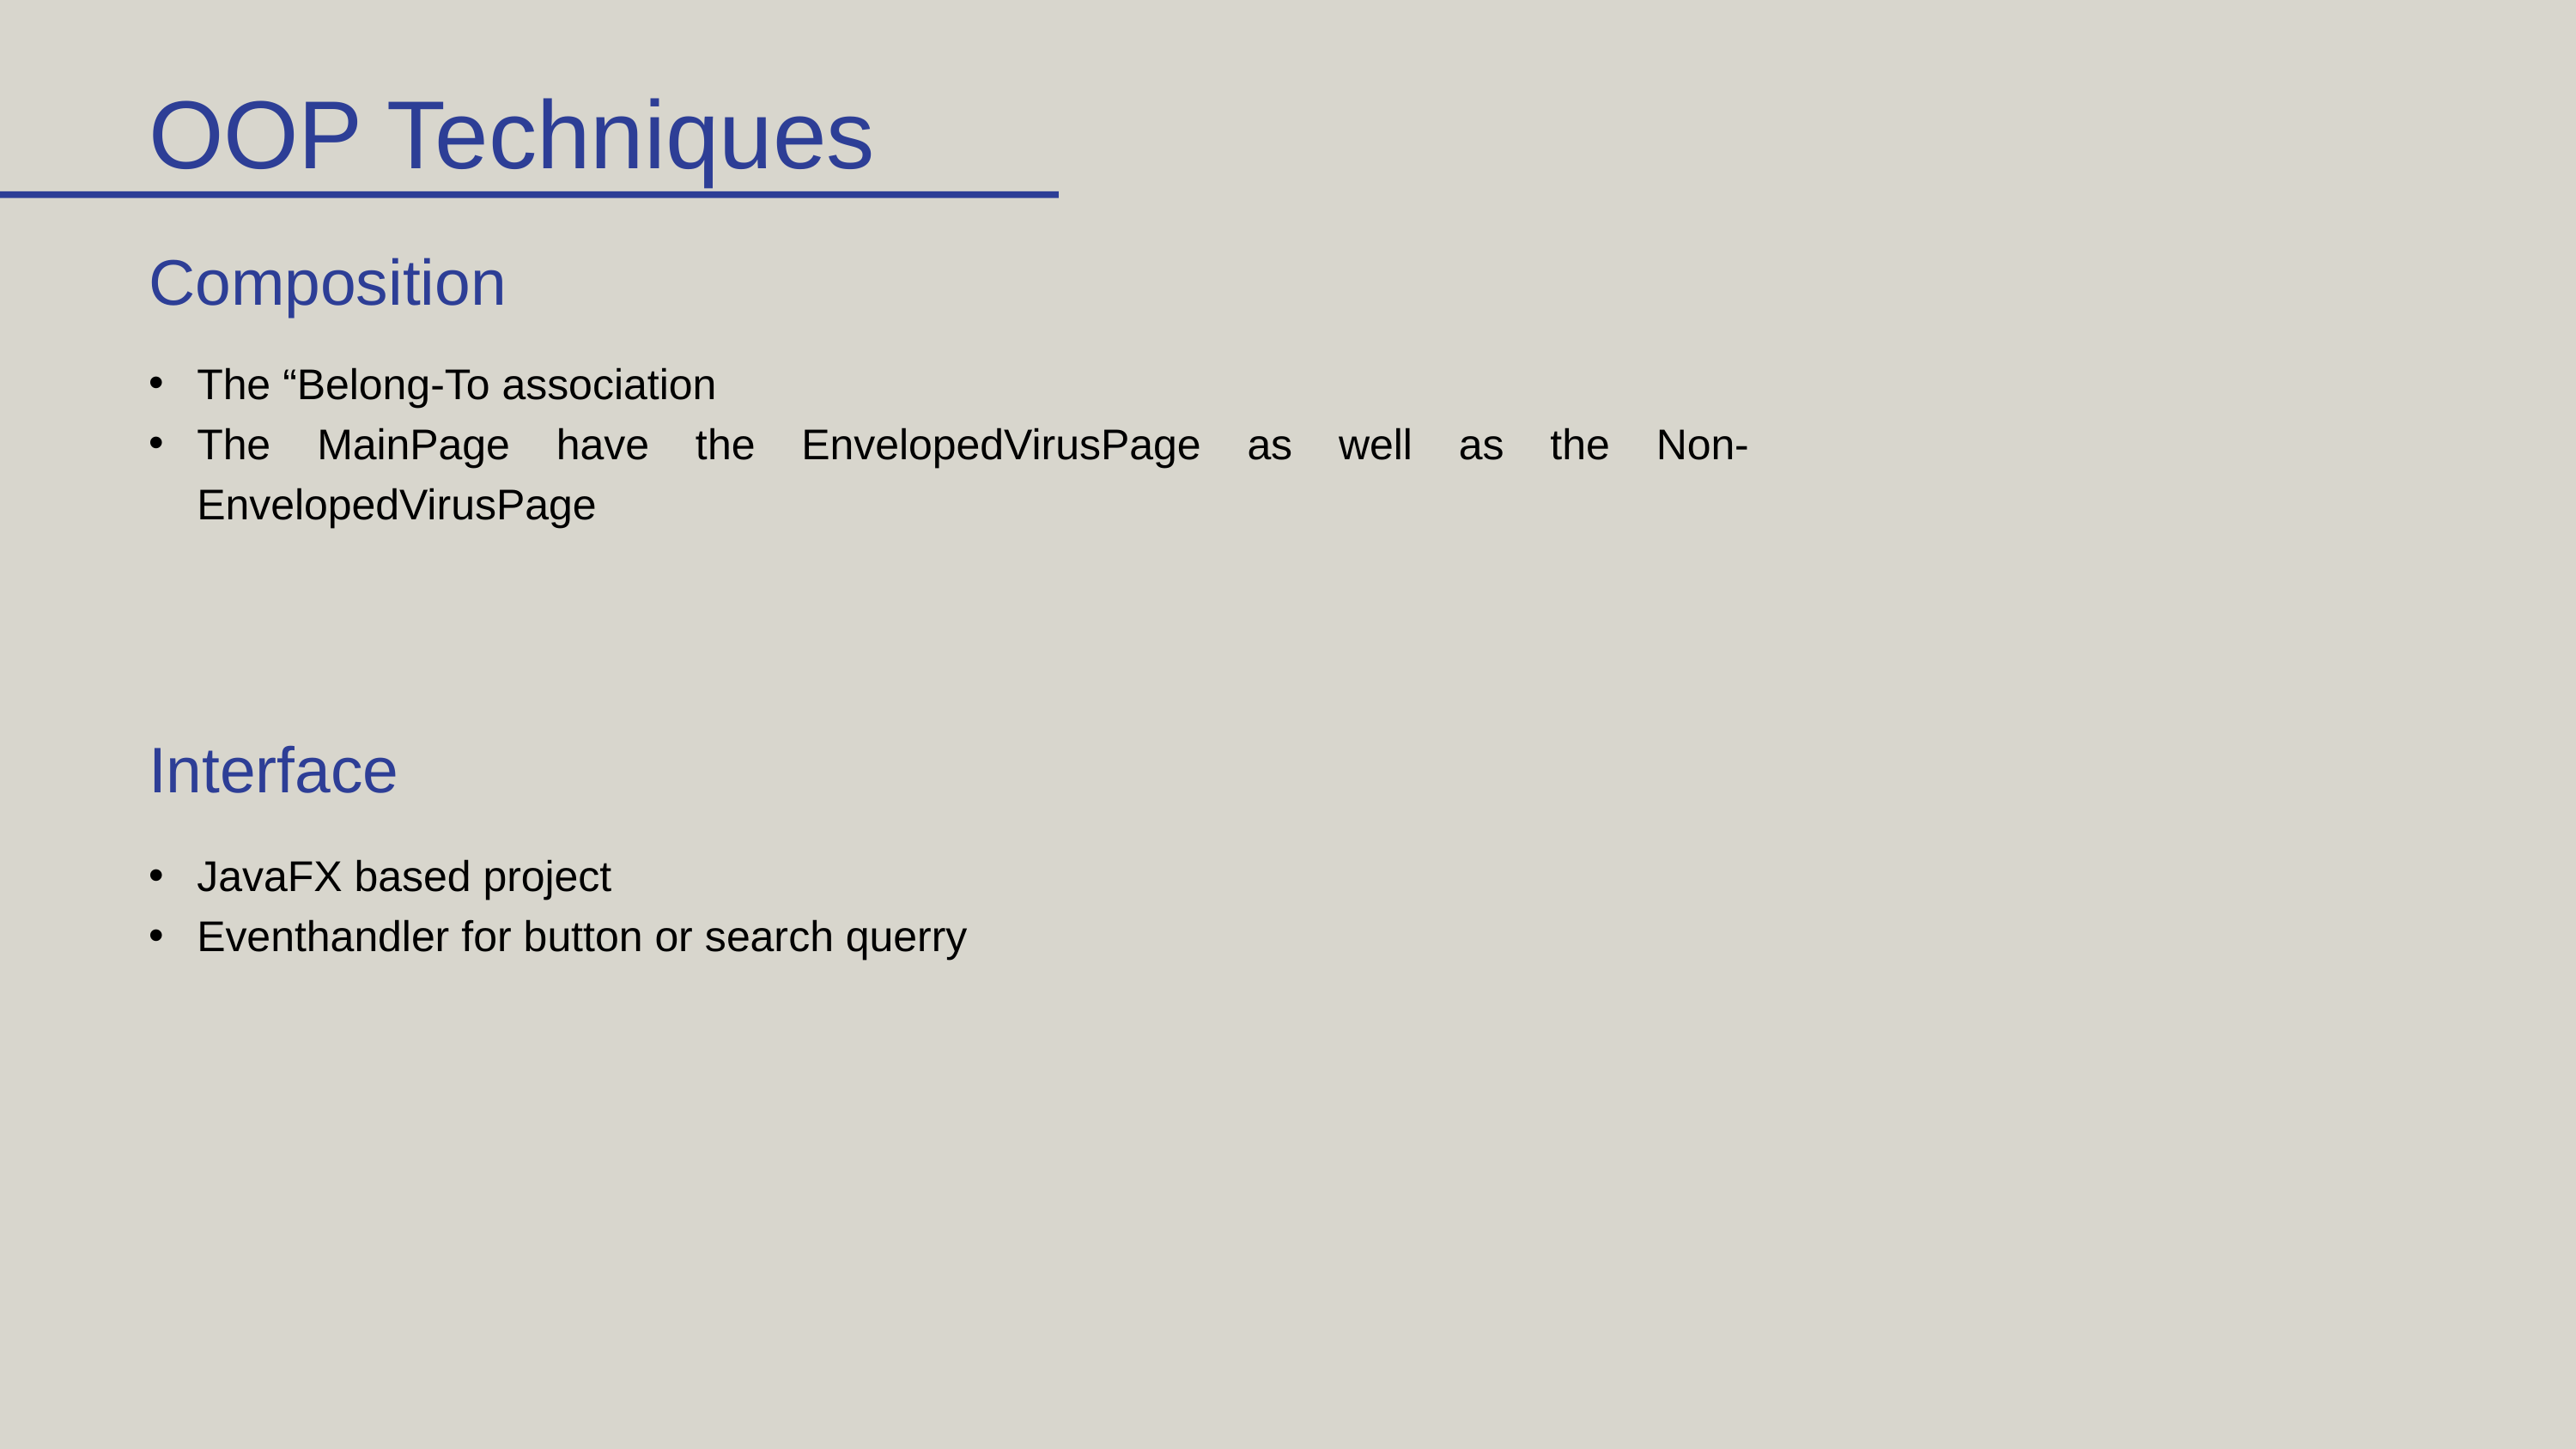

OOP Techniques

Composition
The “Belong-To association
The MainPage have the EnvelopedVirusPage as well as the Non-EnvelopedVirusPage
Interface
JavaFX based project
Eventhandler for button or search querry